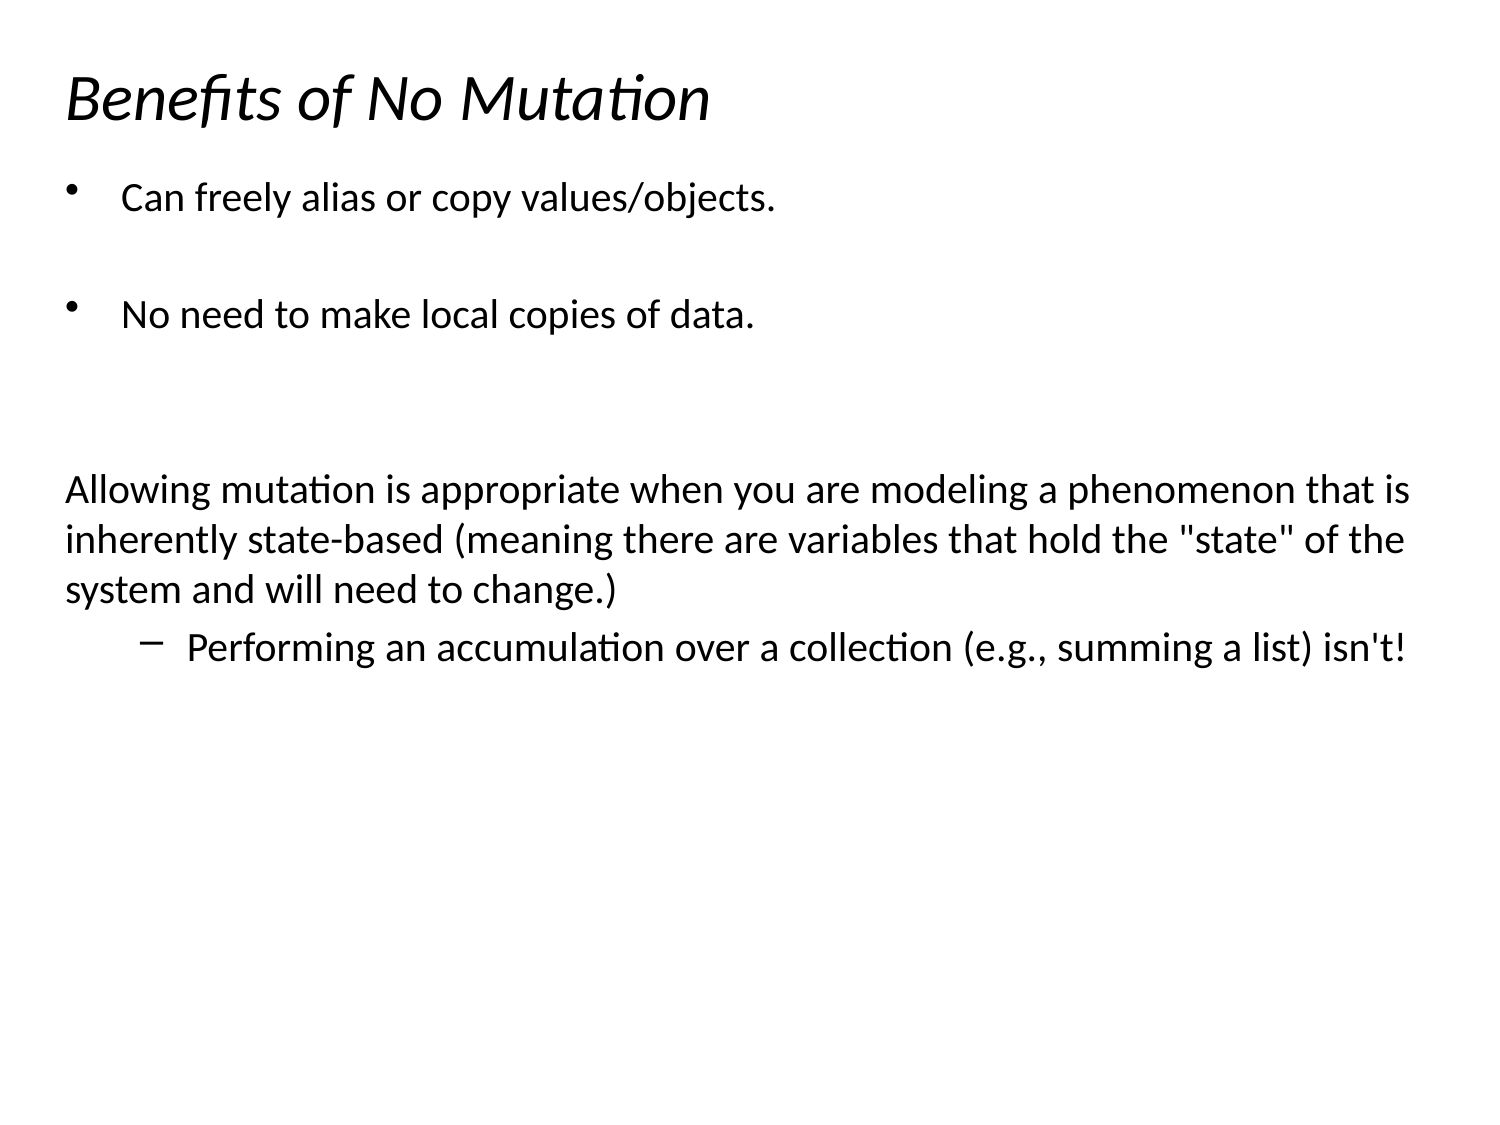

# Benefits of No Mutation
Can freely alias or copy values/objects.

No need to make local copies of data.

Allowing mutation is appropriate when you are modeling a phenomenon that is inherently state-based (meaning there are variables that hold the "state" of the system and will need to change.)
Performing an accumulation over a collection (e.g., summing a list) isn't!